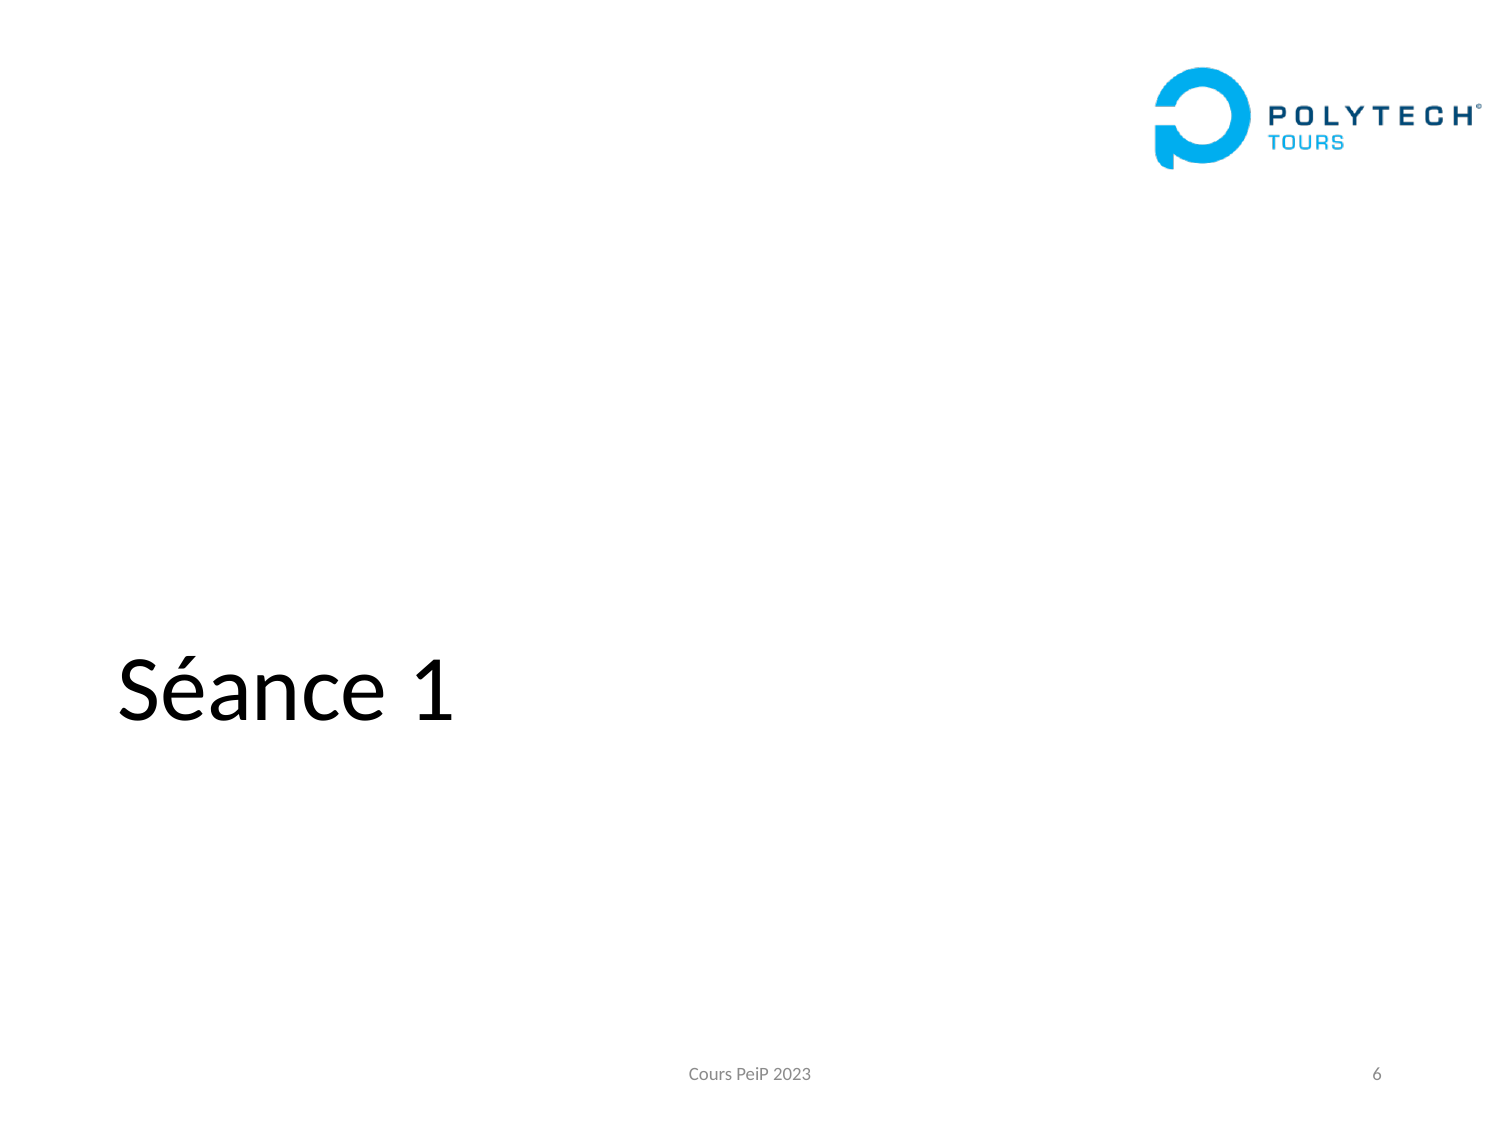

# Séance 1

Cours PeiP 2023
6